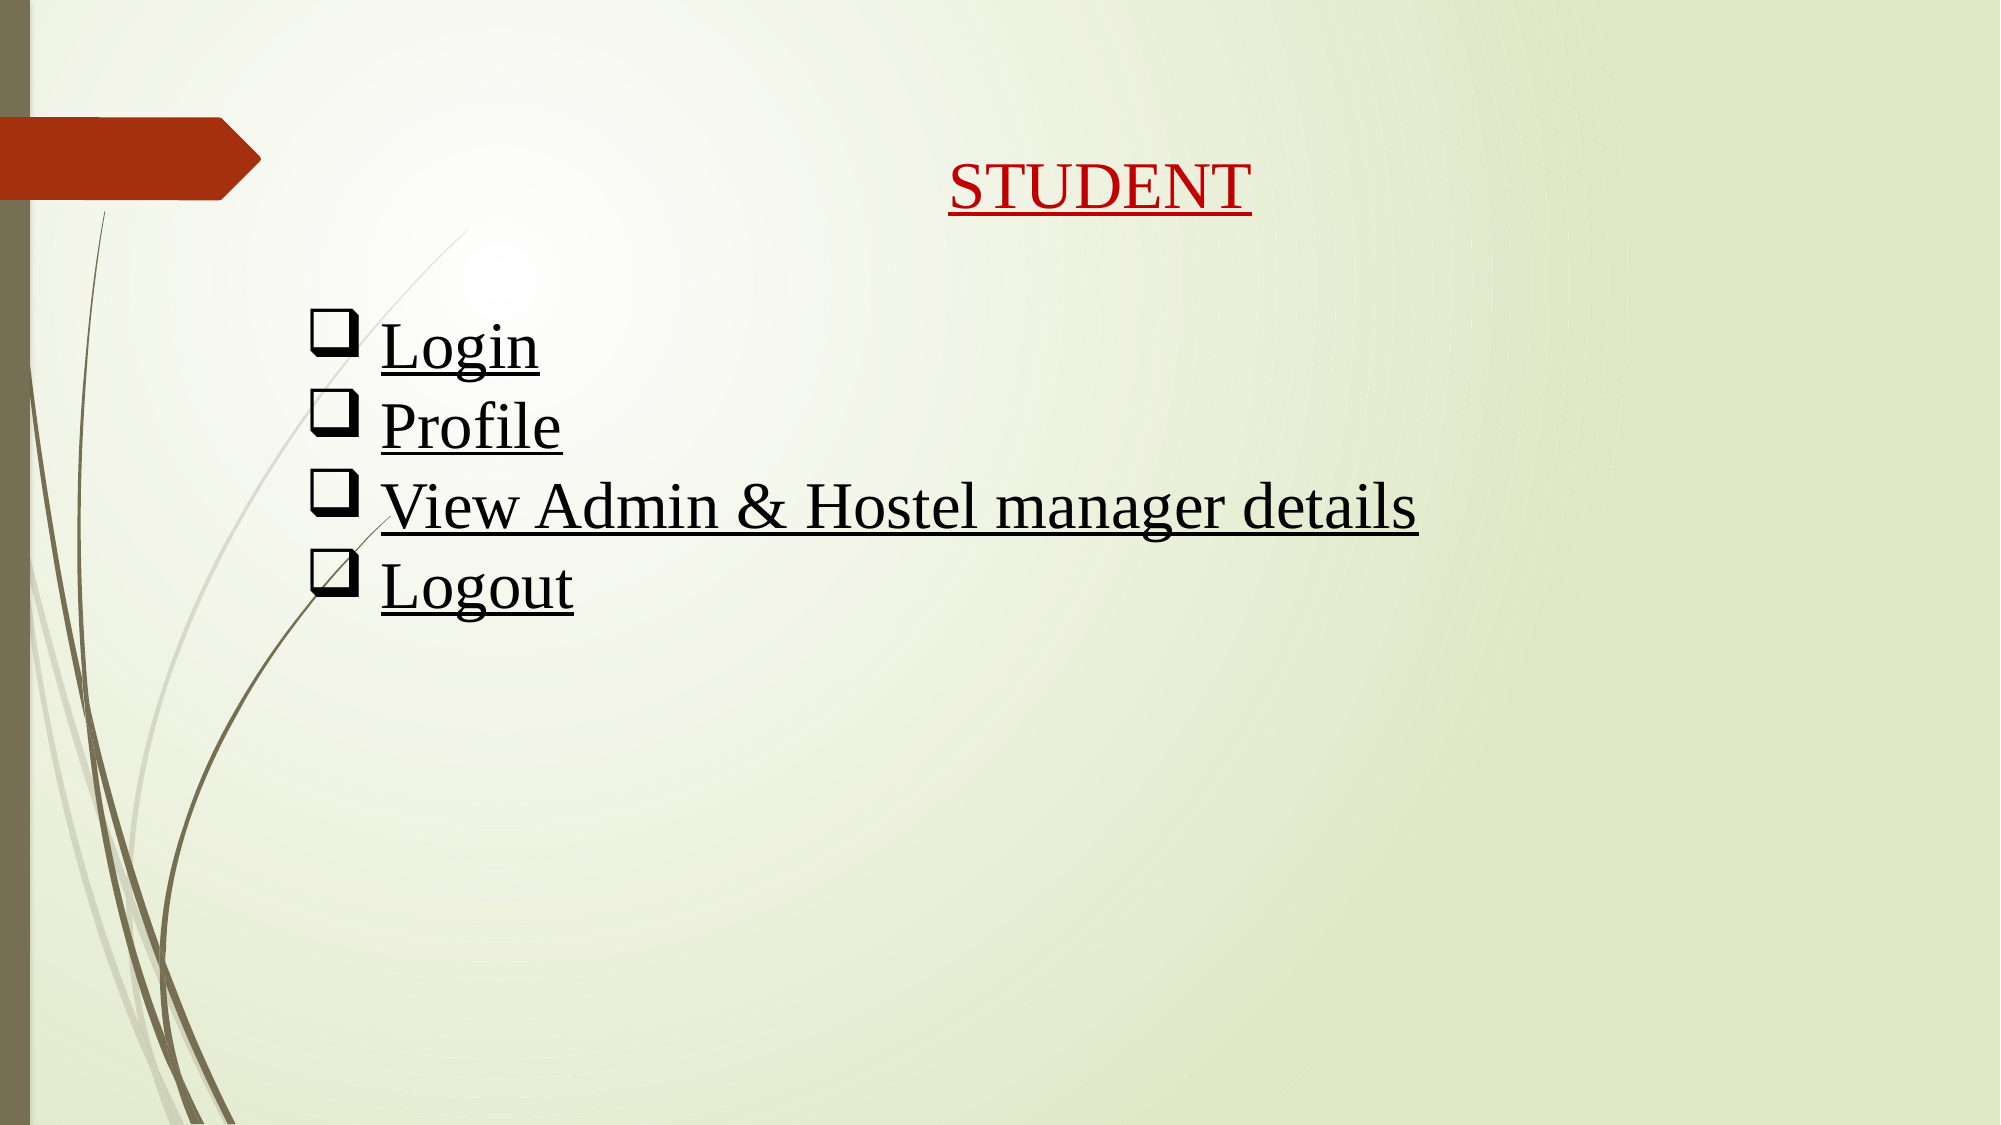

STUDENT

Login
Profile
View Admin & Hostel manager details
Logout